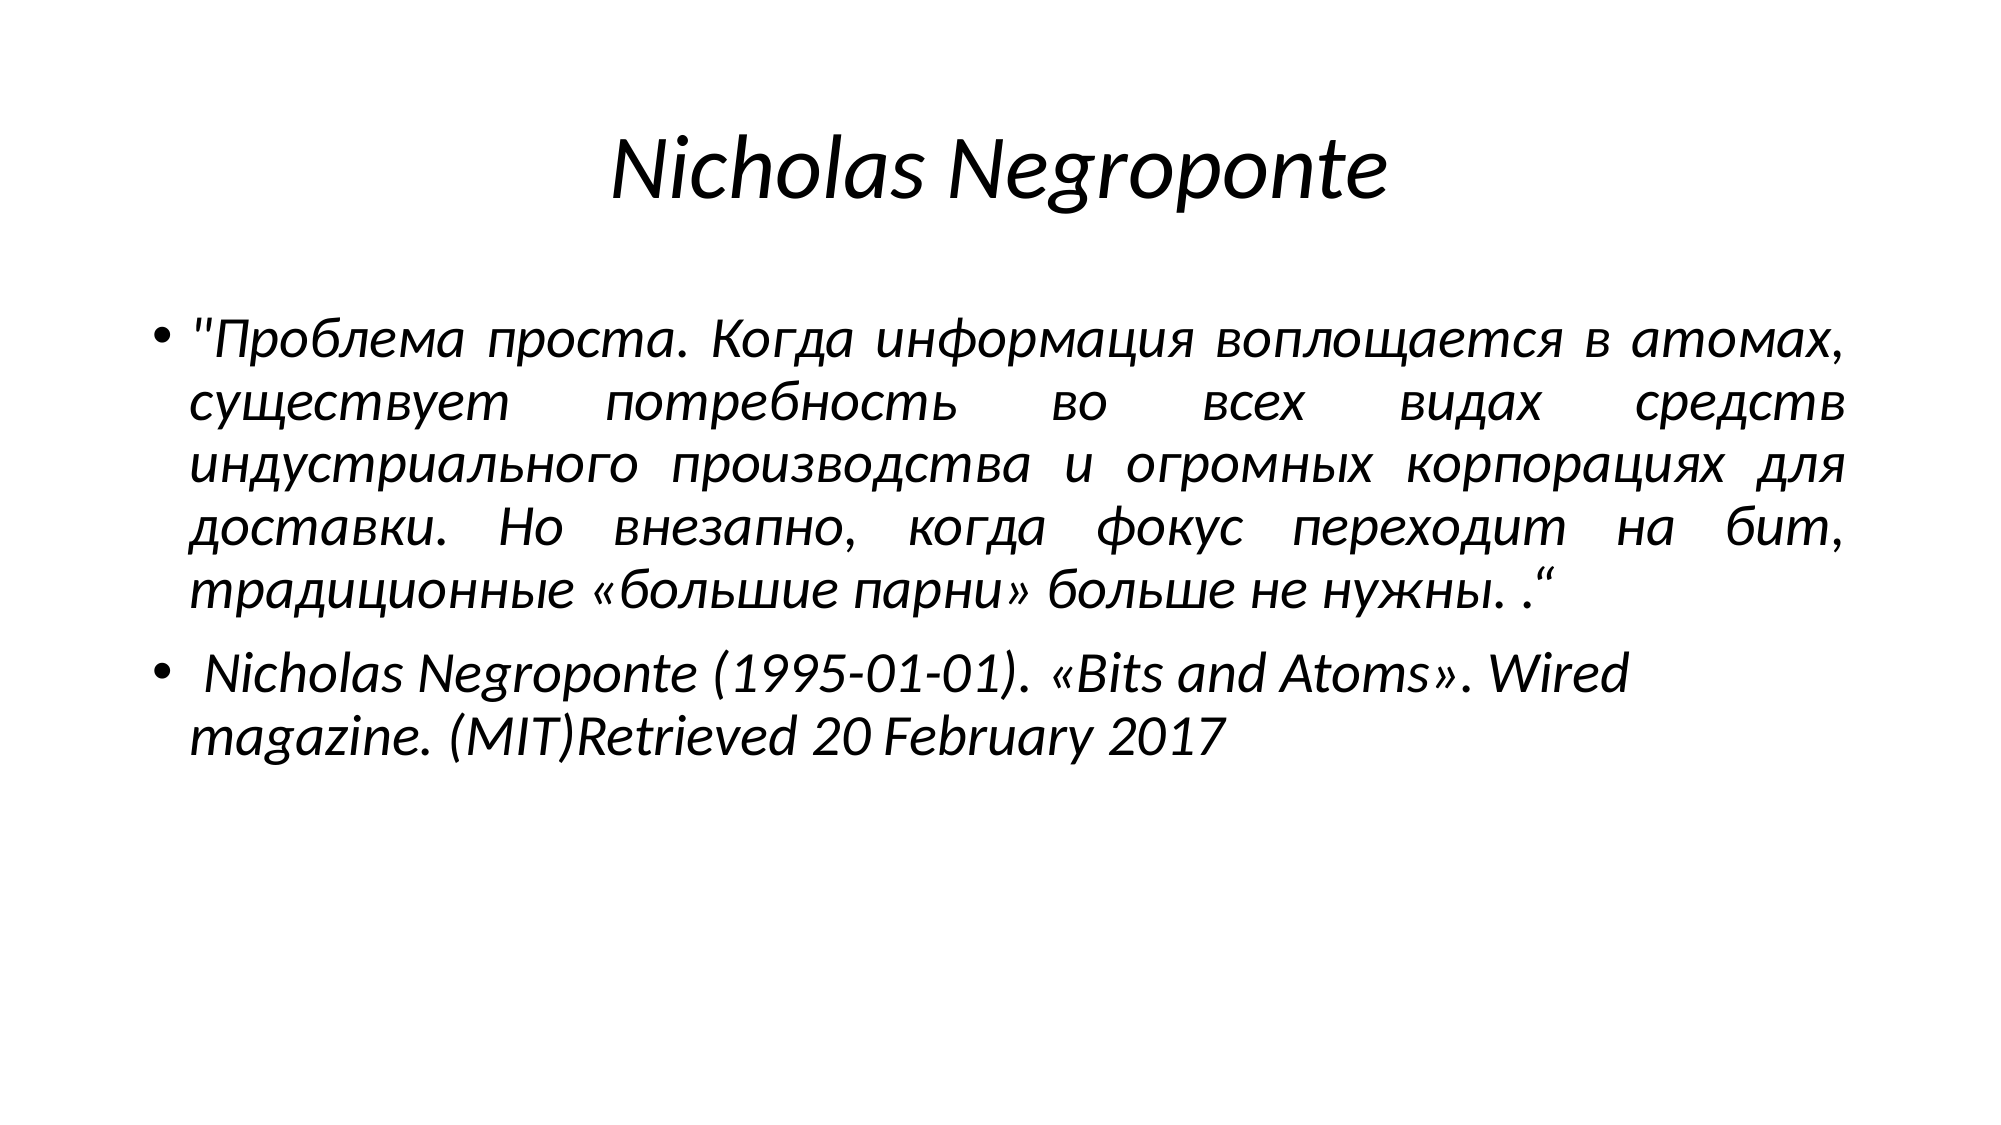

# Nicholas Negroponte
"Проблема проста. Когда информация воплощается в атомах, существует потребность во всех видах средств индустриального производства и огромных корпорациях для доставки. Но внезапно, когда фокус переходит на бит, традиционные «большие парни» больше не нужны. .“
 Nicholas Negroponte (1995-01-01). «Bits and Atoms». Wired magazine. (MIT)Retrieved 20 February 2017